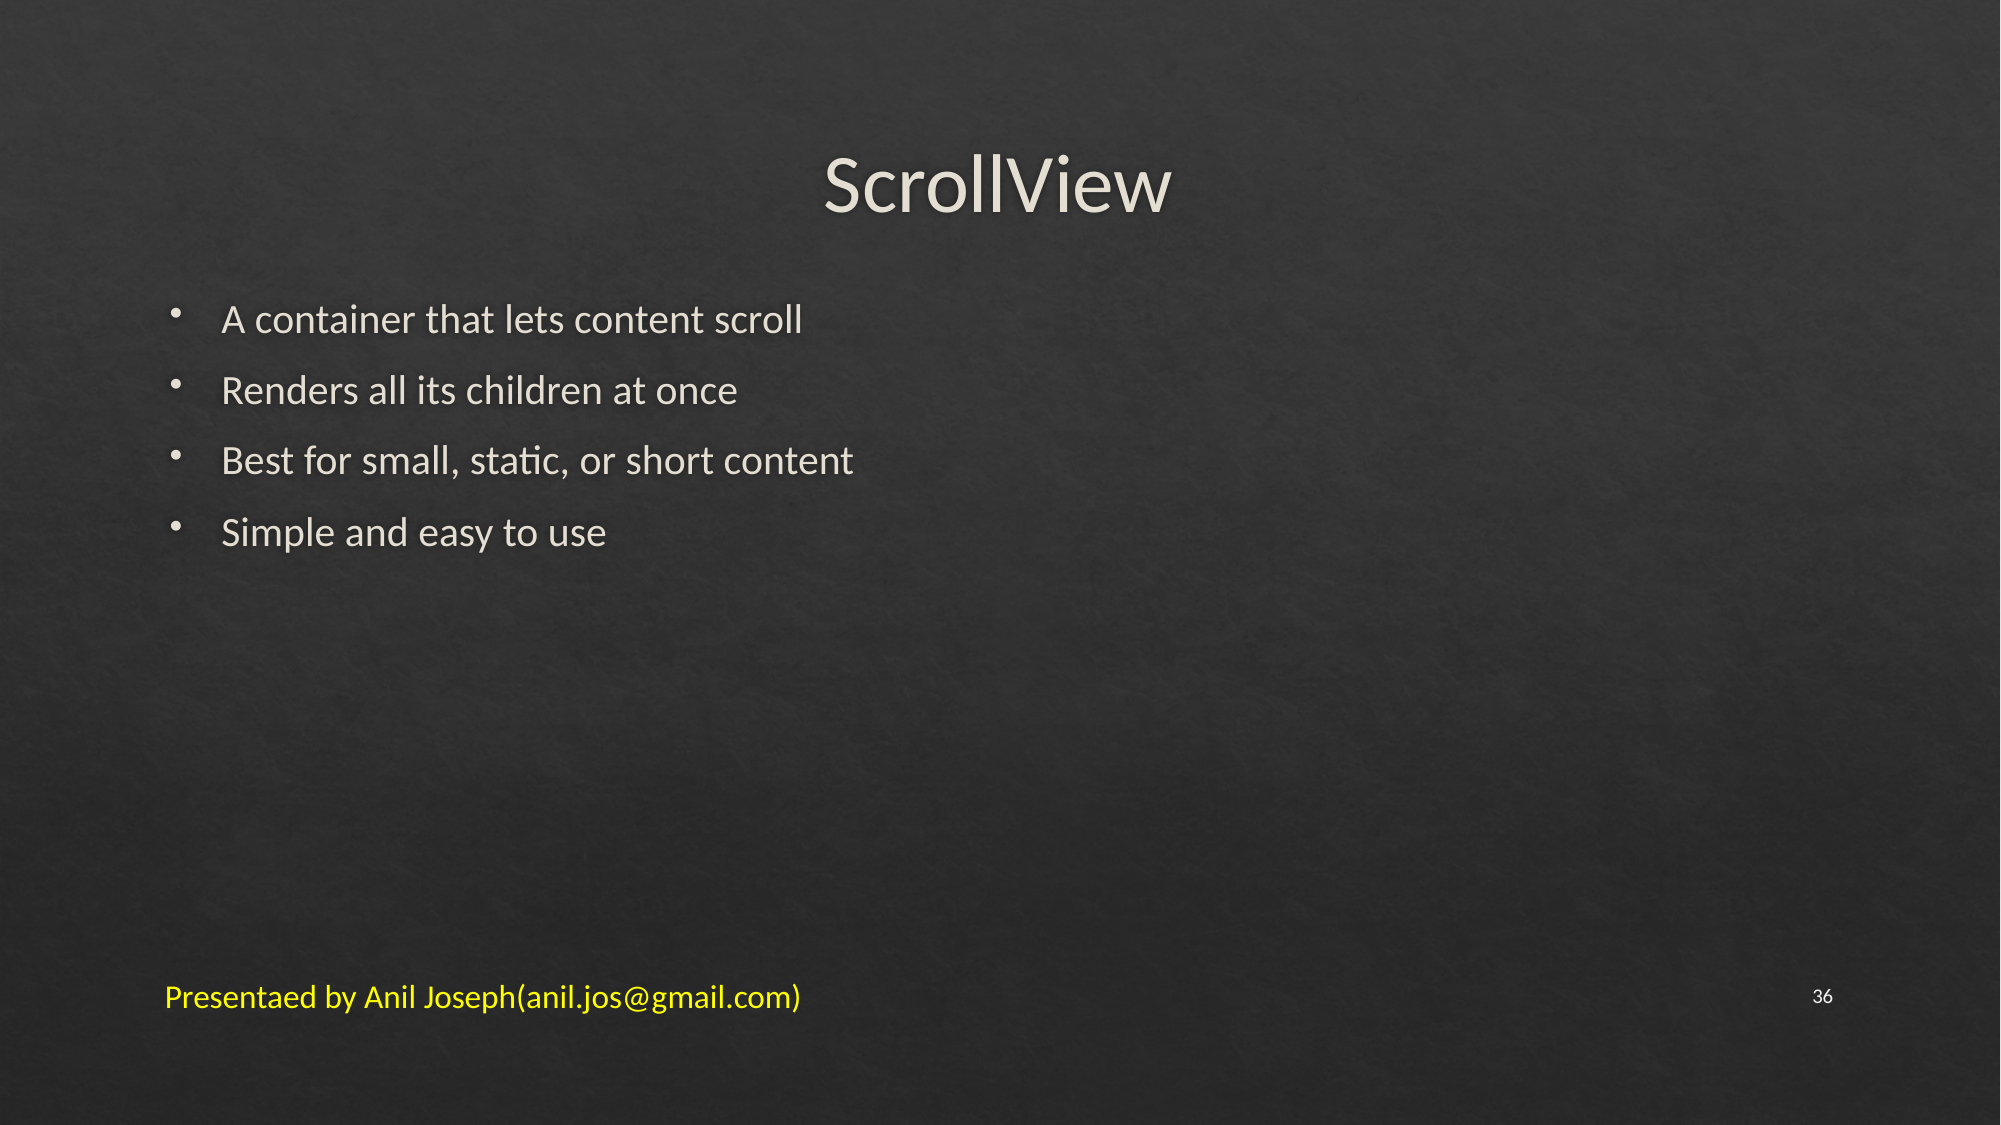

# ScrollView
A container that lets content scroll
Renders all its children at once
Best for small, static, or short content
Simple and easy to use
Presentaed by Anil Joseph(anil.jos@gmail.com)
36